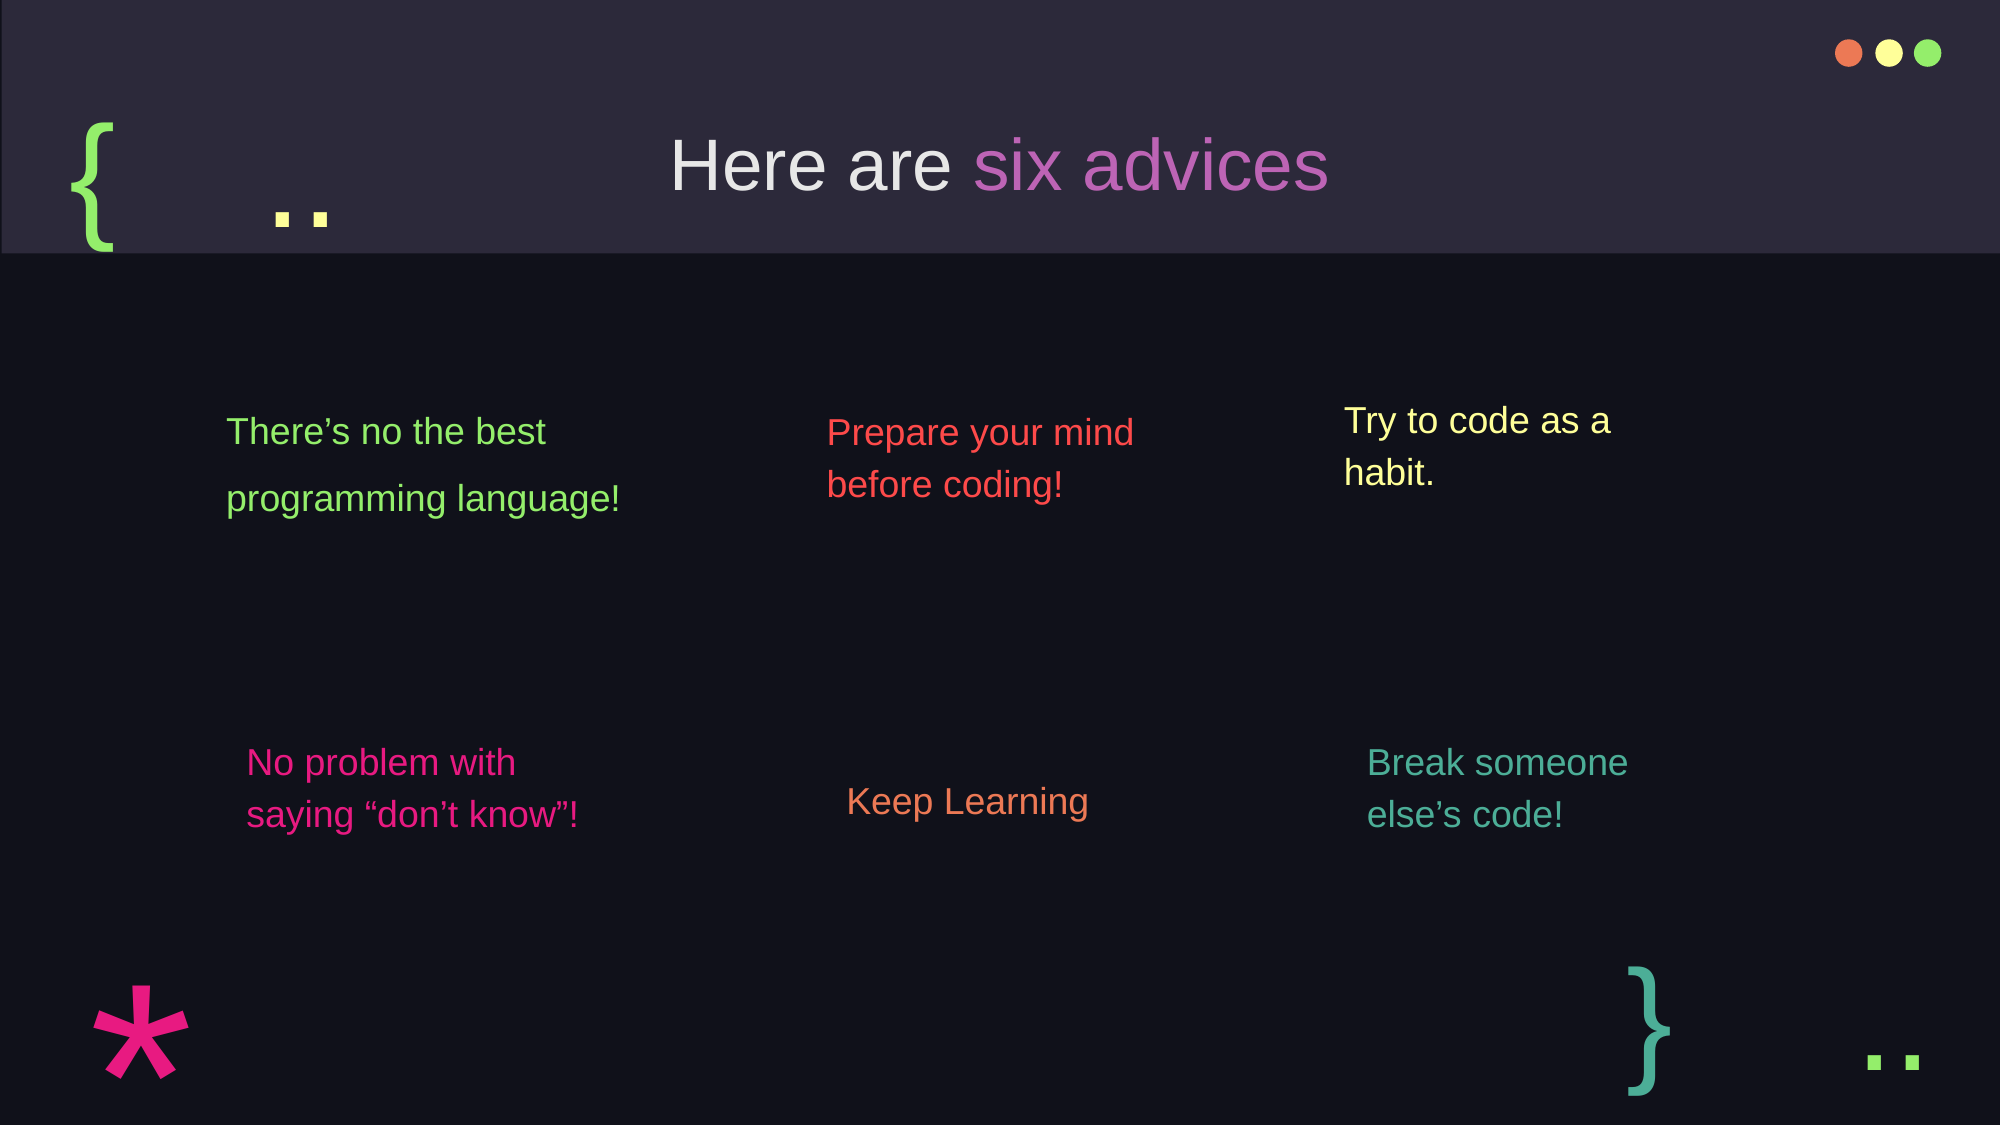

{
# Here are six advices
..
There’s no the best
programming language!
Prepare your mind
before coding!
Try to code as a
habit.
No problem with
saying “don’t know”!
Break someone
else’s code!
Keep Learning
*
}
..